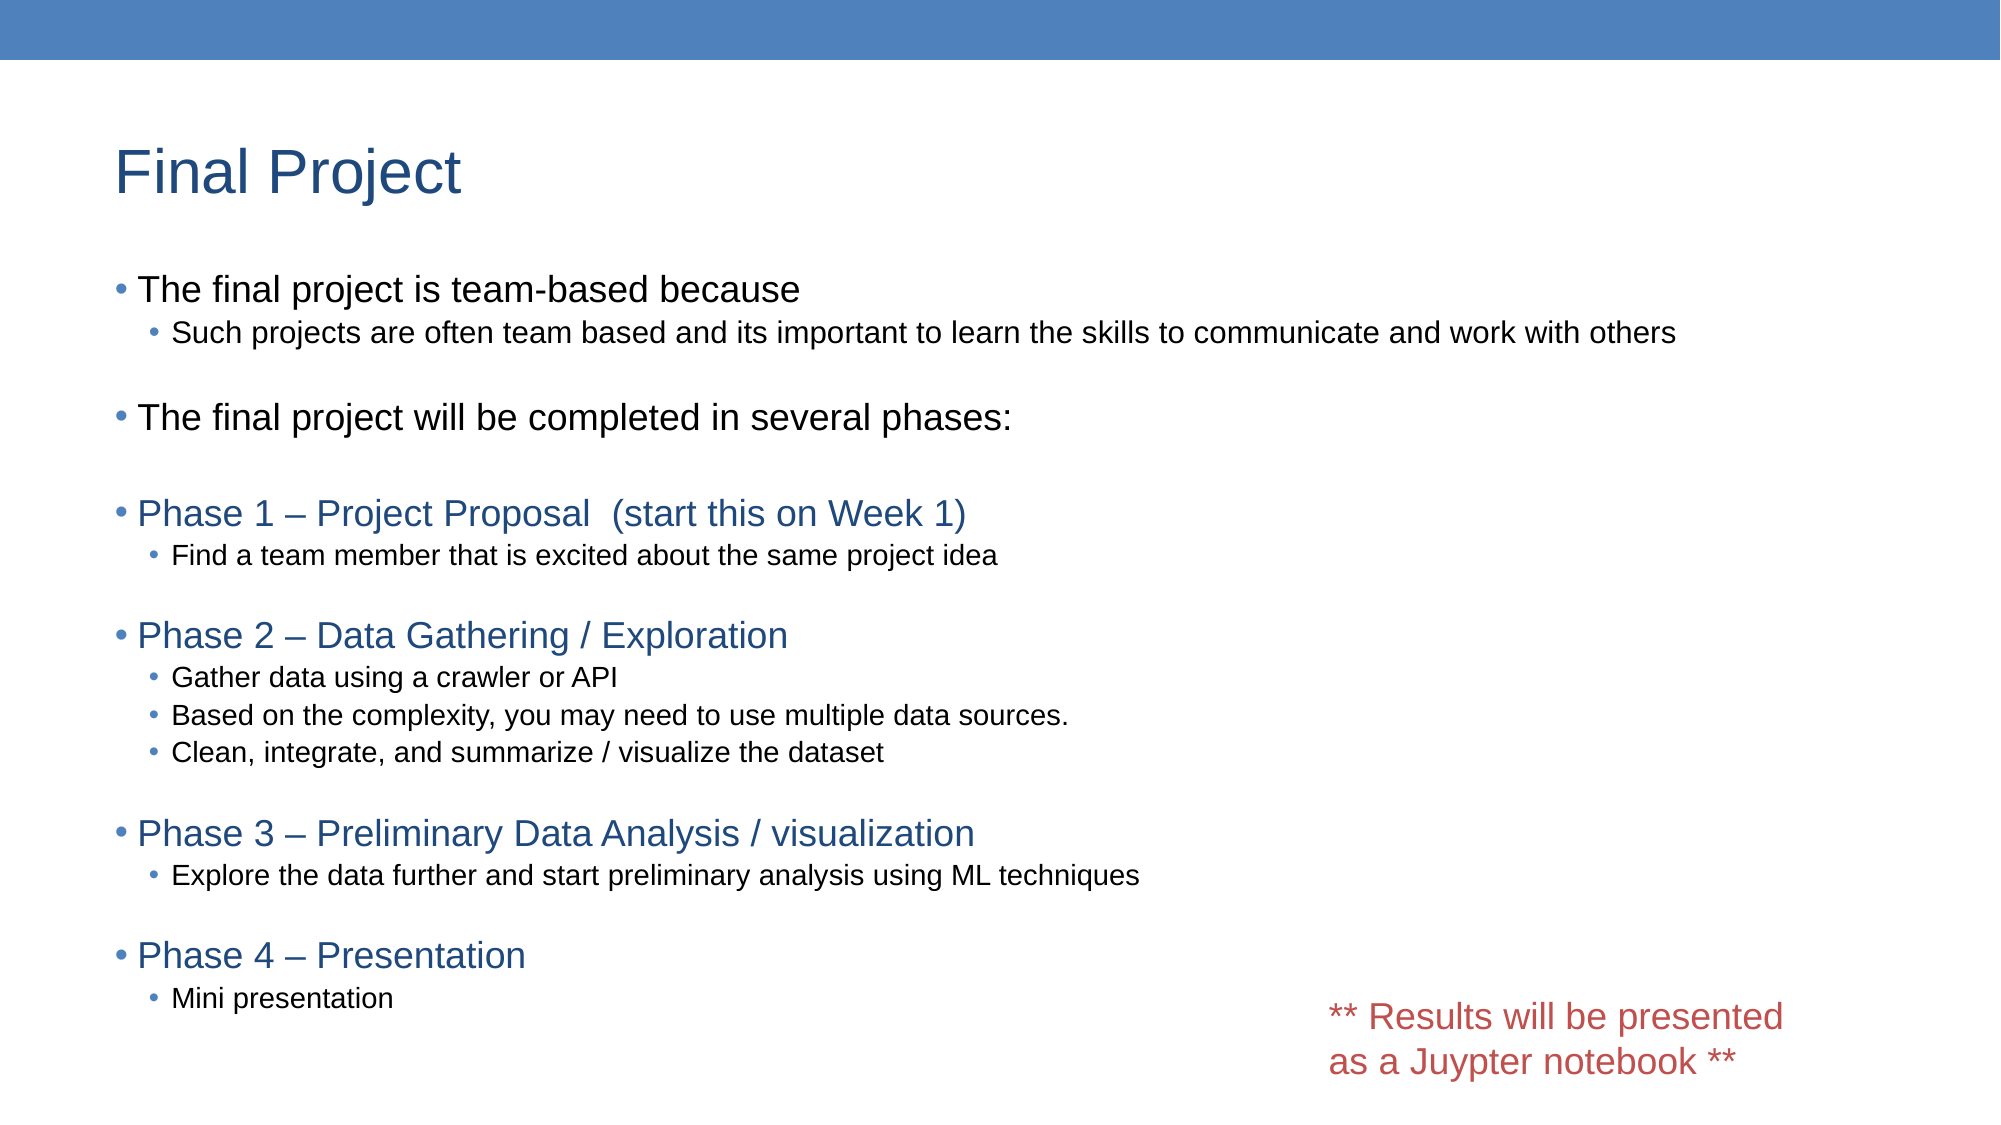

# Final Project
The final project is team-based because
Such projects are often team based and its important to learn the skills to communicate and work with others

The final project will be completed in several phases:

Phase 1 – Project Proposal  (start this on Week 1)
Find a team member that is excited about the same project idea

Phase 2 – Data Gathering / Exploration
Gather data using a crawler or API
Based on the complexity, you may need to use multiple data sources.
Clean, integrate, and summarize / visualize the dataset

Phase 3 – Preliminary Data Analysis / visualization
Explore the data further and start preliminary analysis using ML techniques

Phase 4 – Presentation
Mini presentation

** Results will be presented as a Juypter notebook **